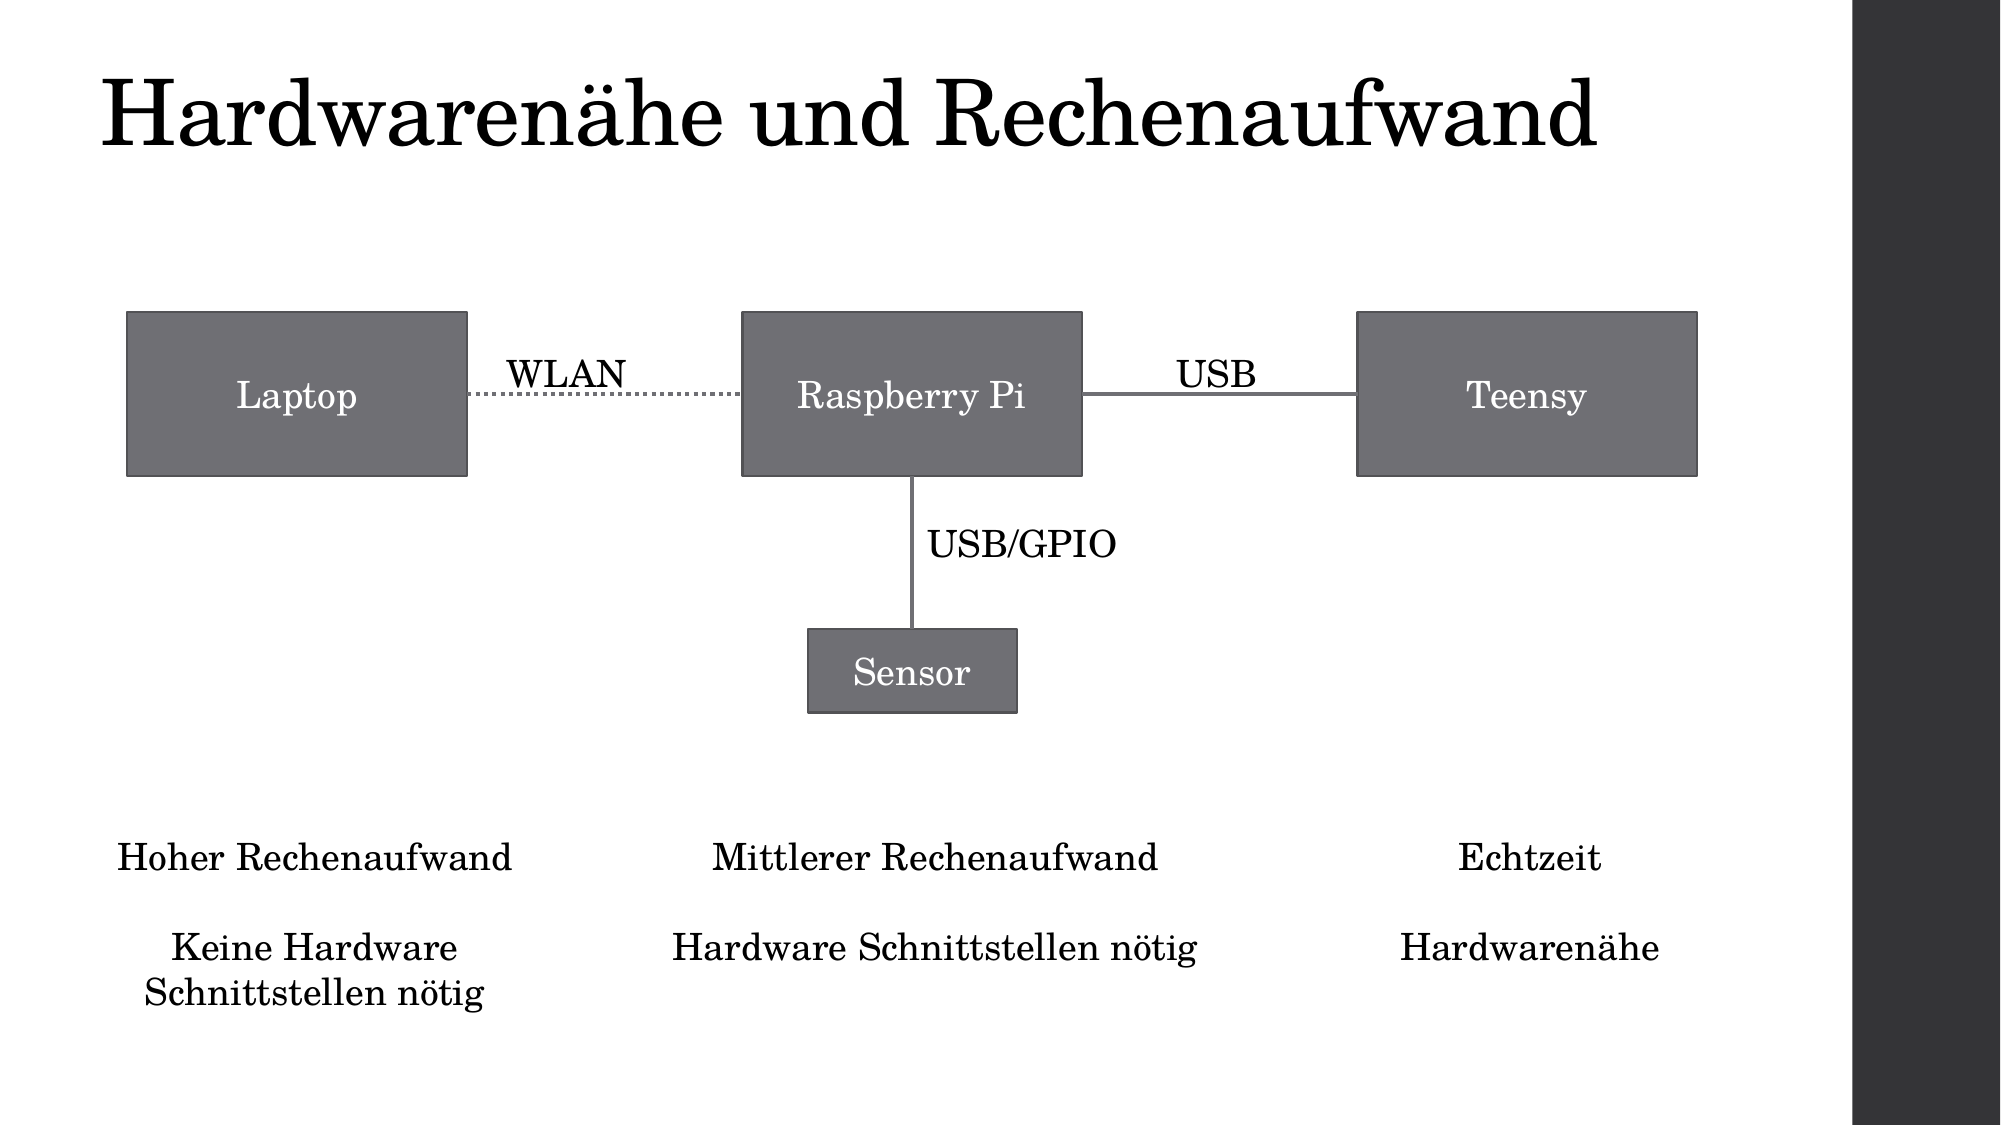

# Hardwarenähe und Rechenaufwand
Laptop
Raspberry Pi
Teensy
USB
WLAN
USB/GPIO
Sensor
Mittlerer Rechenaufwand

Hardware Schnittstellen nötig
Echtzeit

Hardwarenähe
Hoher Rechenaufwand

Keine Hardware Schnittstellen nötig